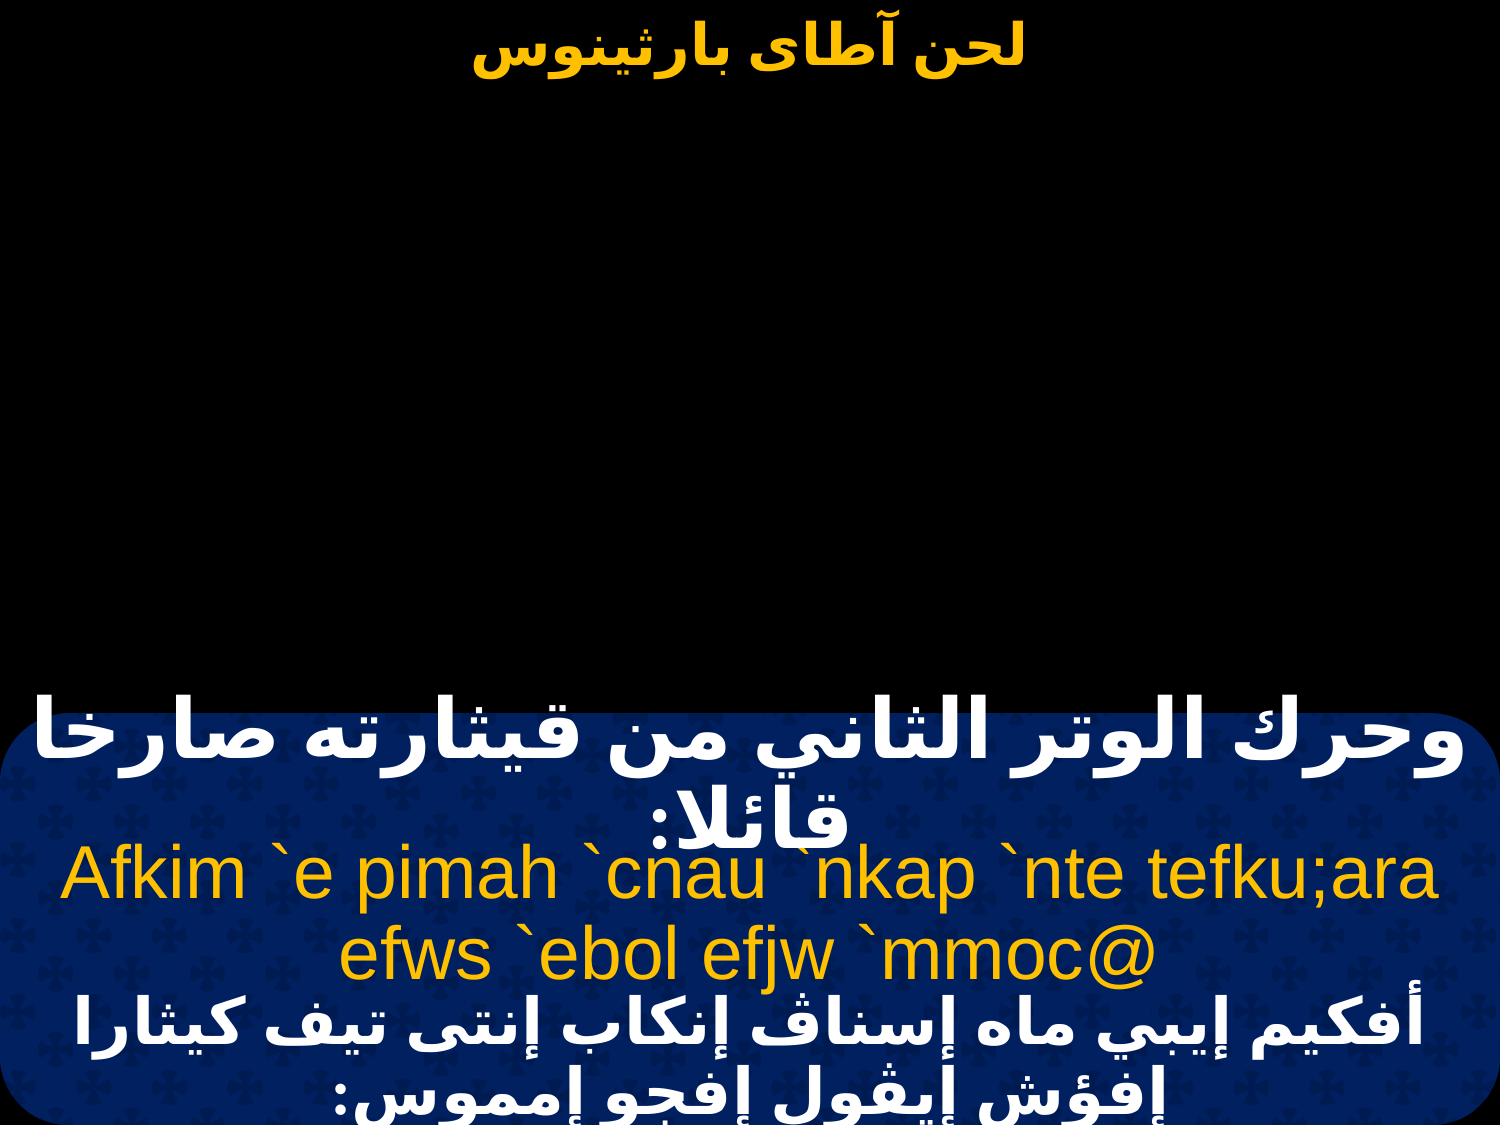

وحرك الوتر الثاني من قيثارته صارخا قائلا:
Afkim `e pimah `cnau `nkap `nte tefku;ara efws `ebol efjw `mmoc@
أفكيم إيبي ماه إسناڤ إنكاب إنتى تيف كيثارا إفؤش إيڤول إفجو إمموس: